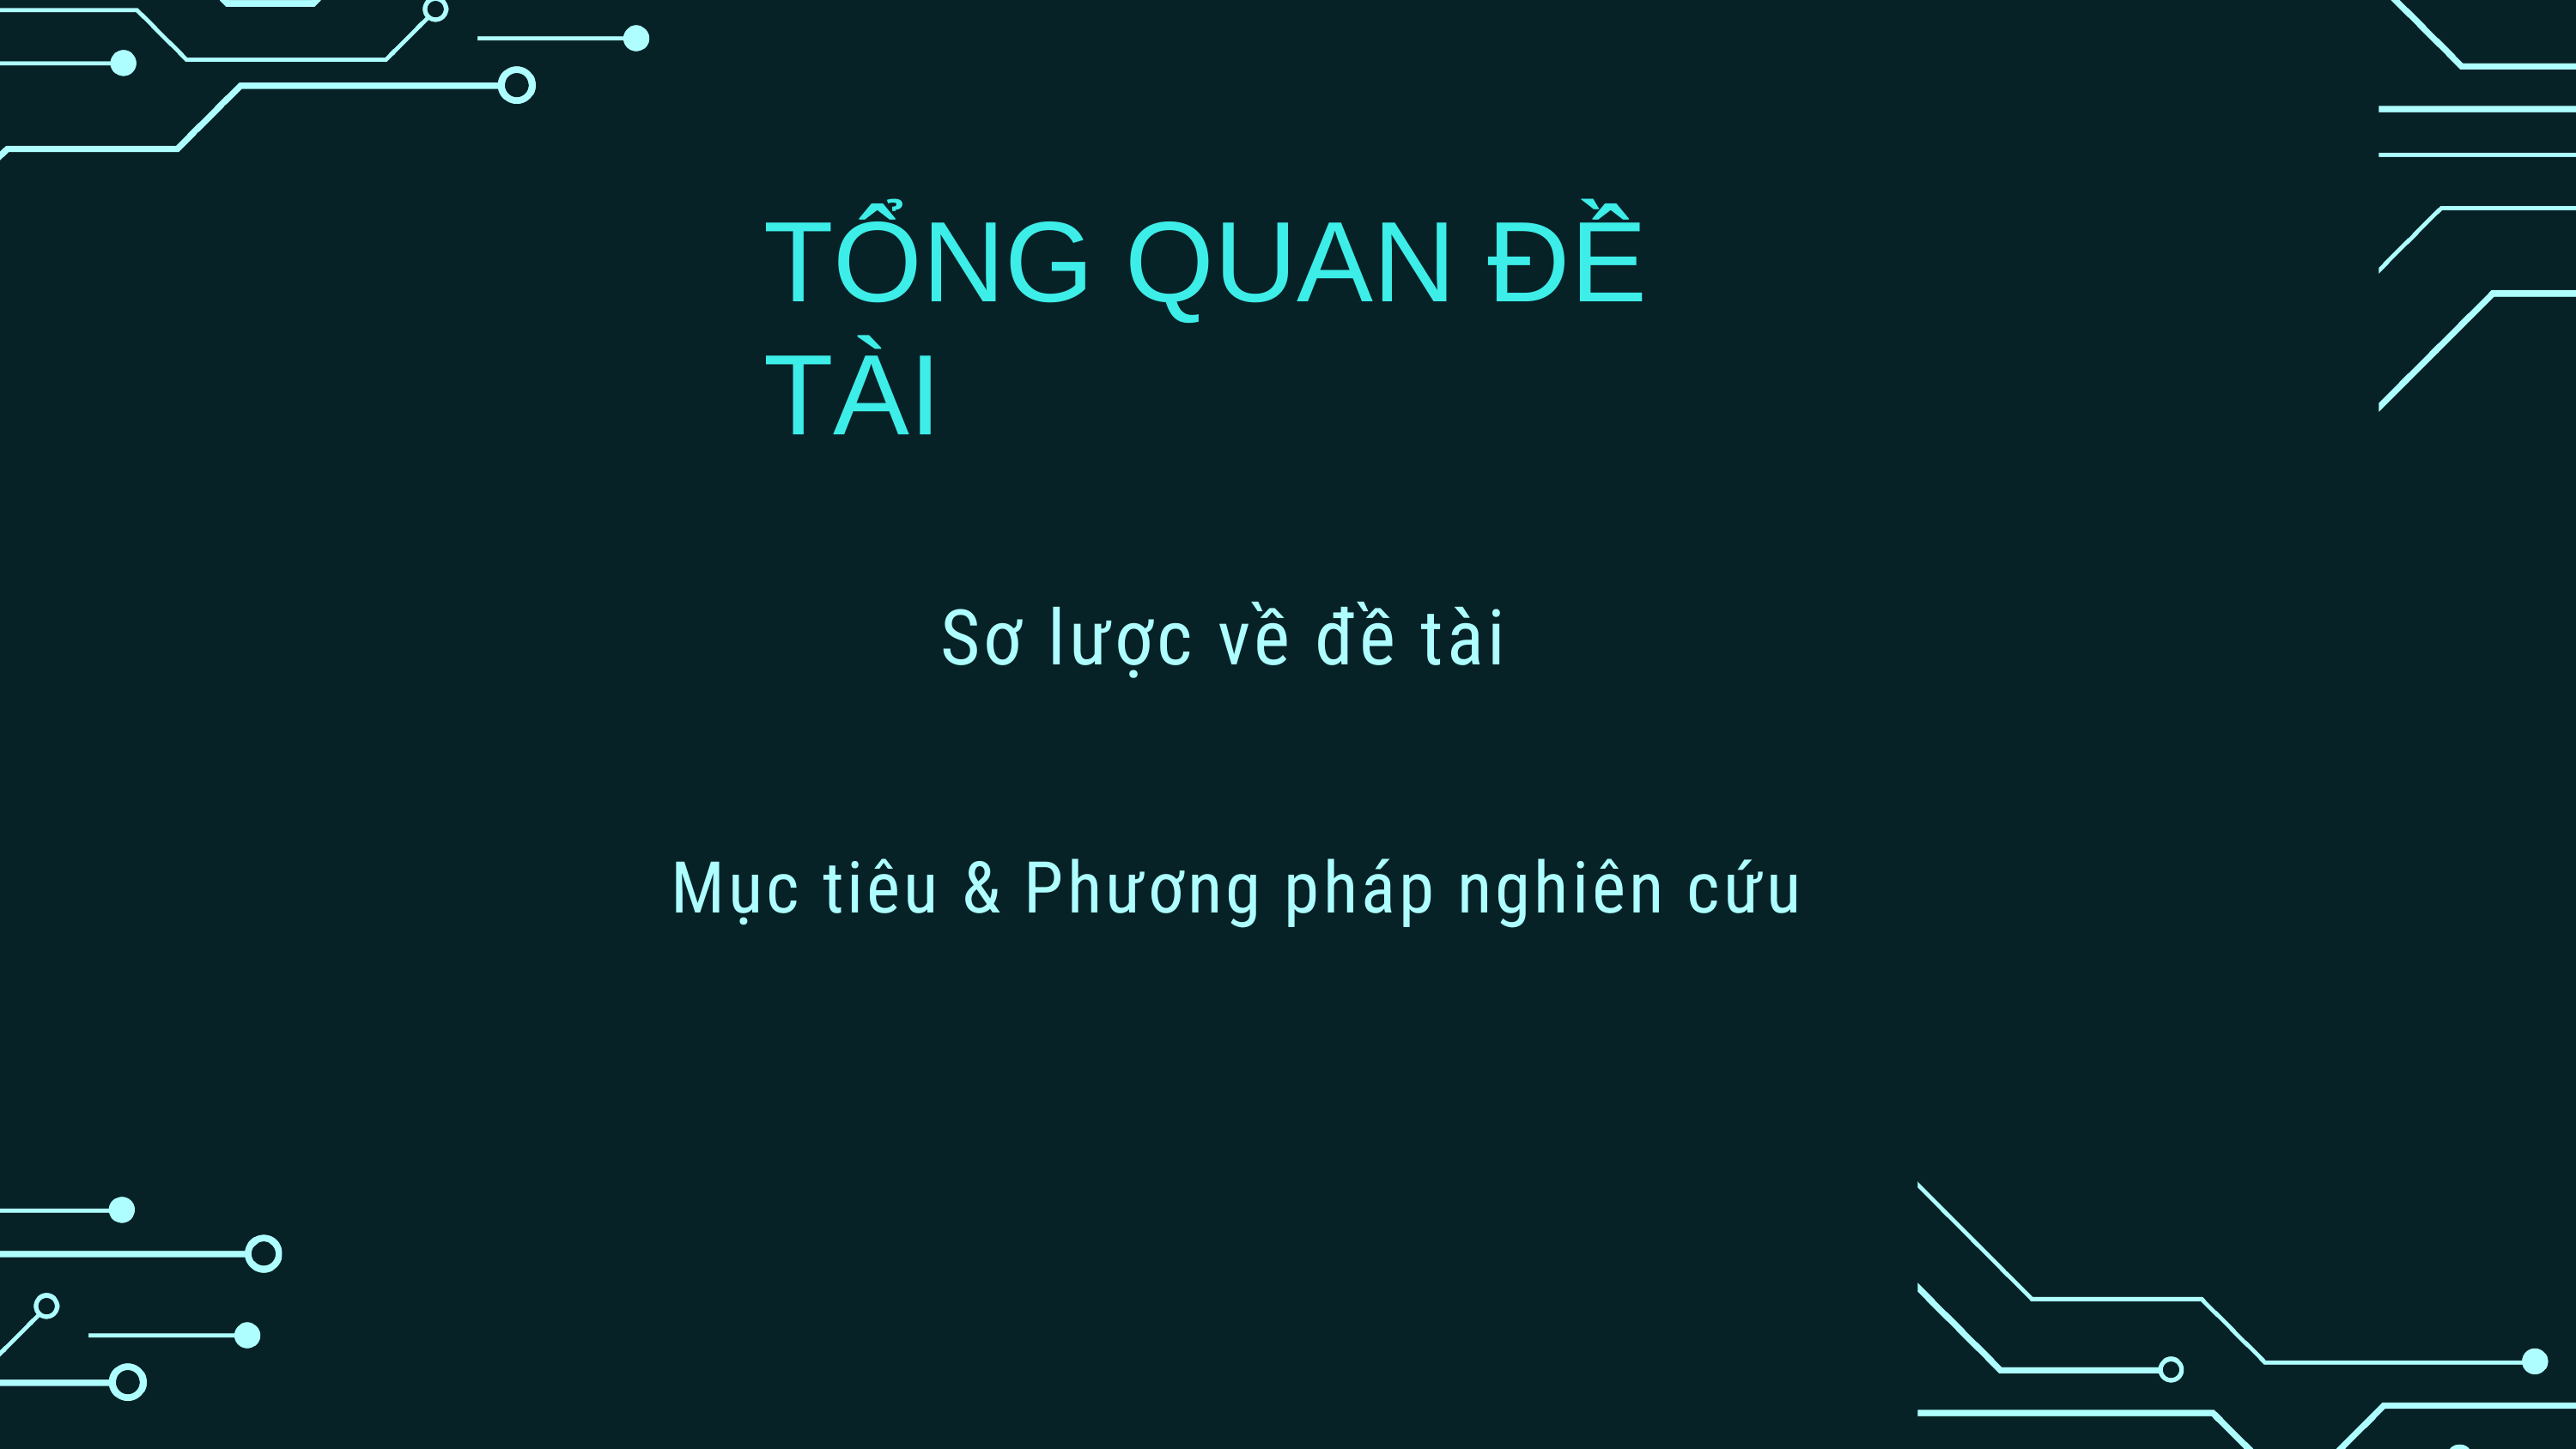

TỔNG QUAN ĐỀ TÀI
Sơ lược về đề tài
Mục tiêu & Phương pháp nghiên cứu